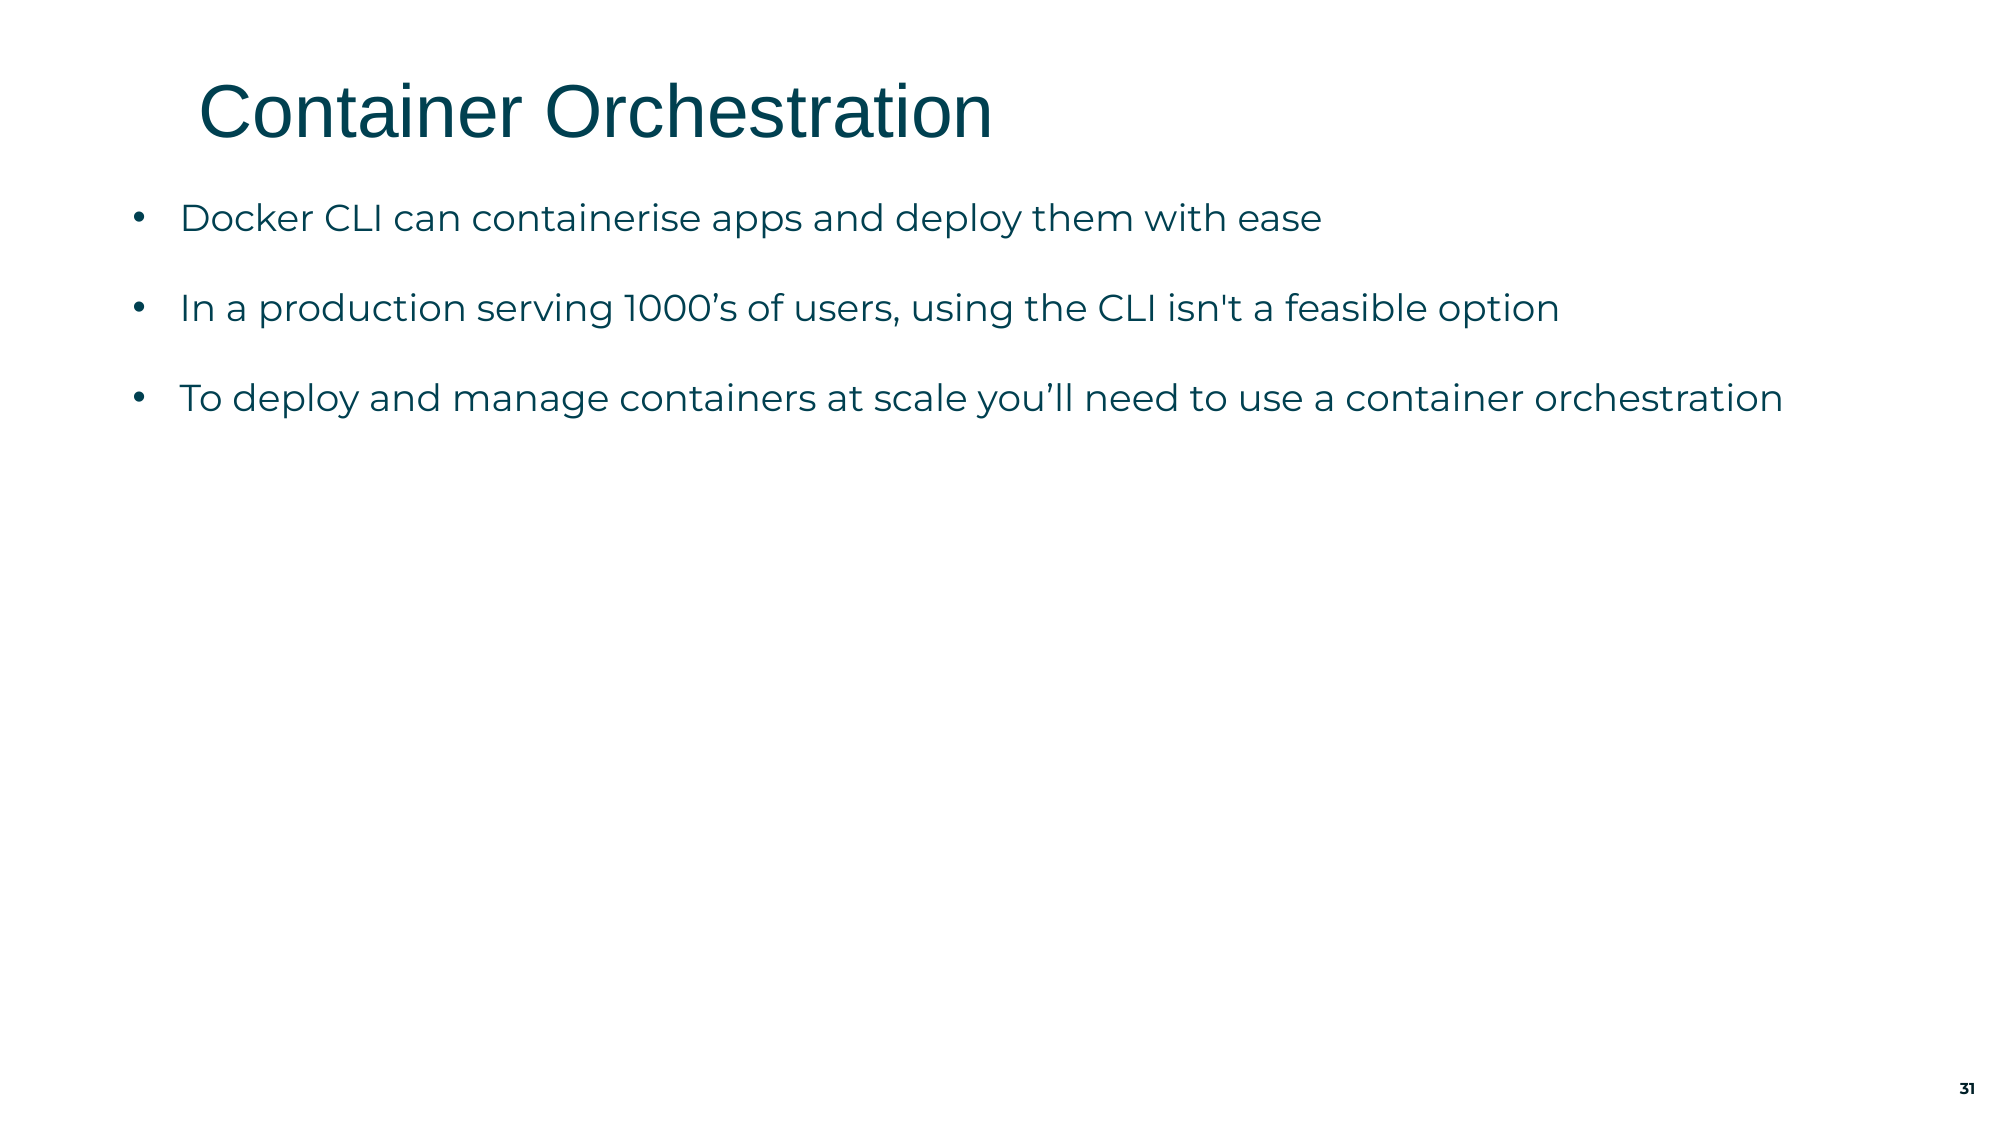

Container Orchestration

Docker CLI can containerise apps and deploy them with ease

In a production serving 1000’s of users, using the CLI isn't a feasible option

To deploy and manage containers at scale you’ll need to use a container orchestration

31